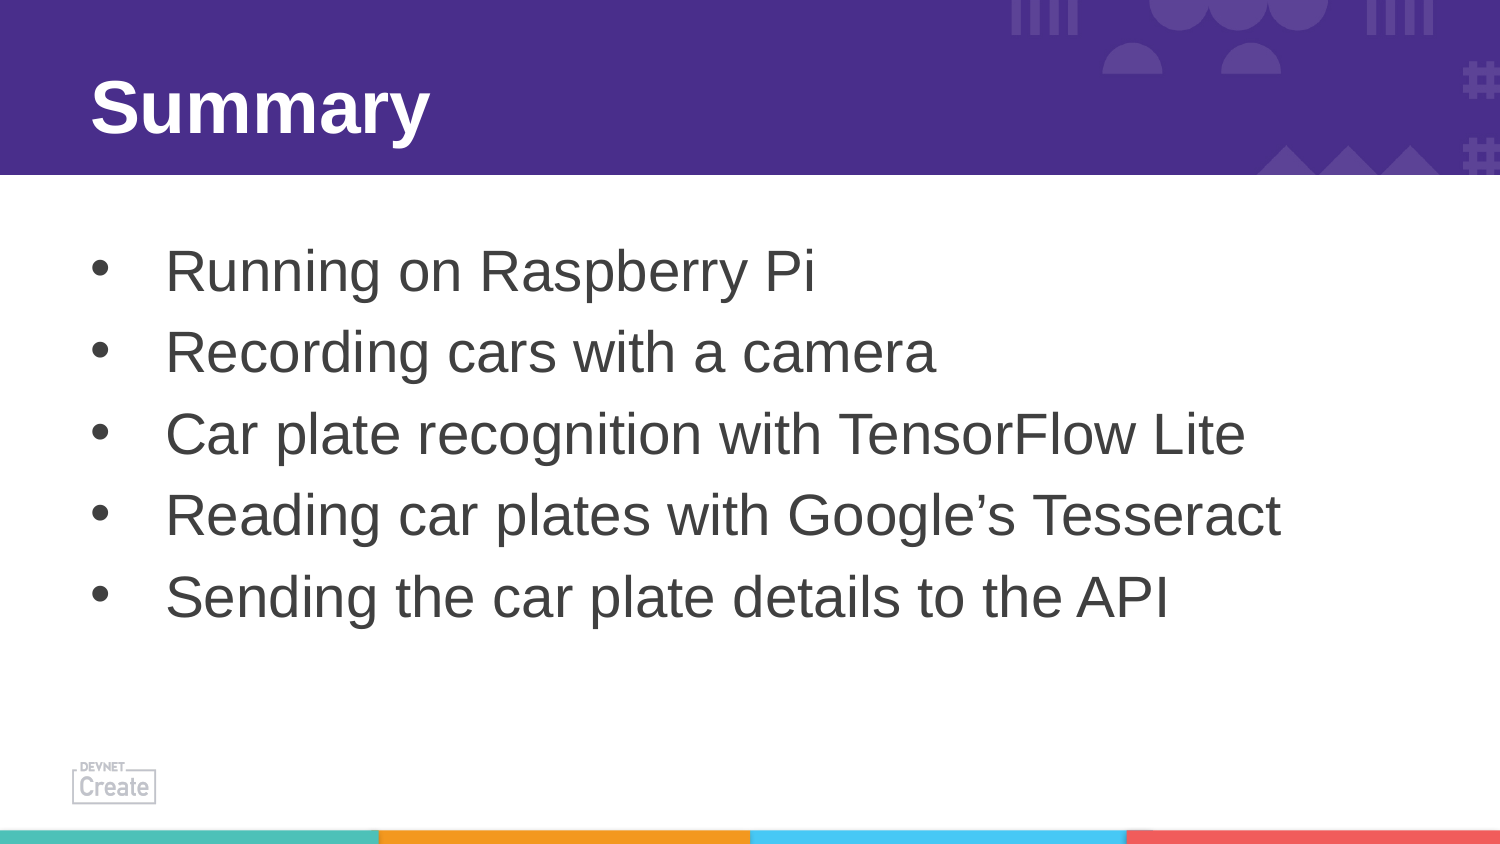

# Summary
Running on Raspberry Pi
Recording cars with a camera
Car plate recognition with TensorFlow Lite
Reading car plates with Google’s Tesseract
Sending the car plate details to the API